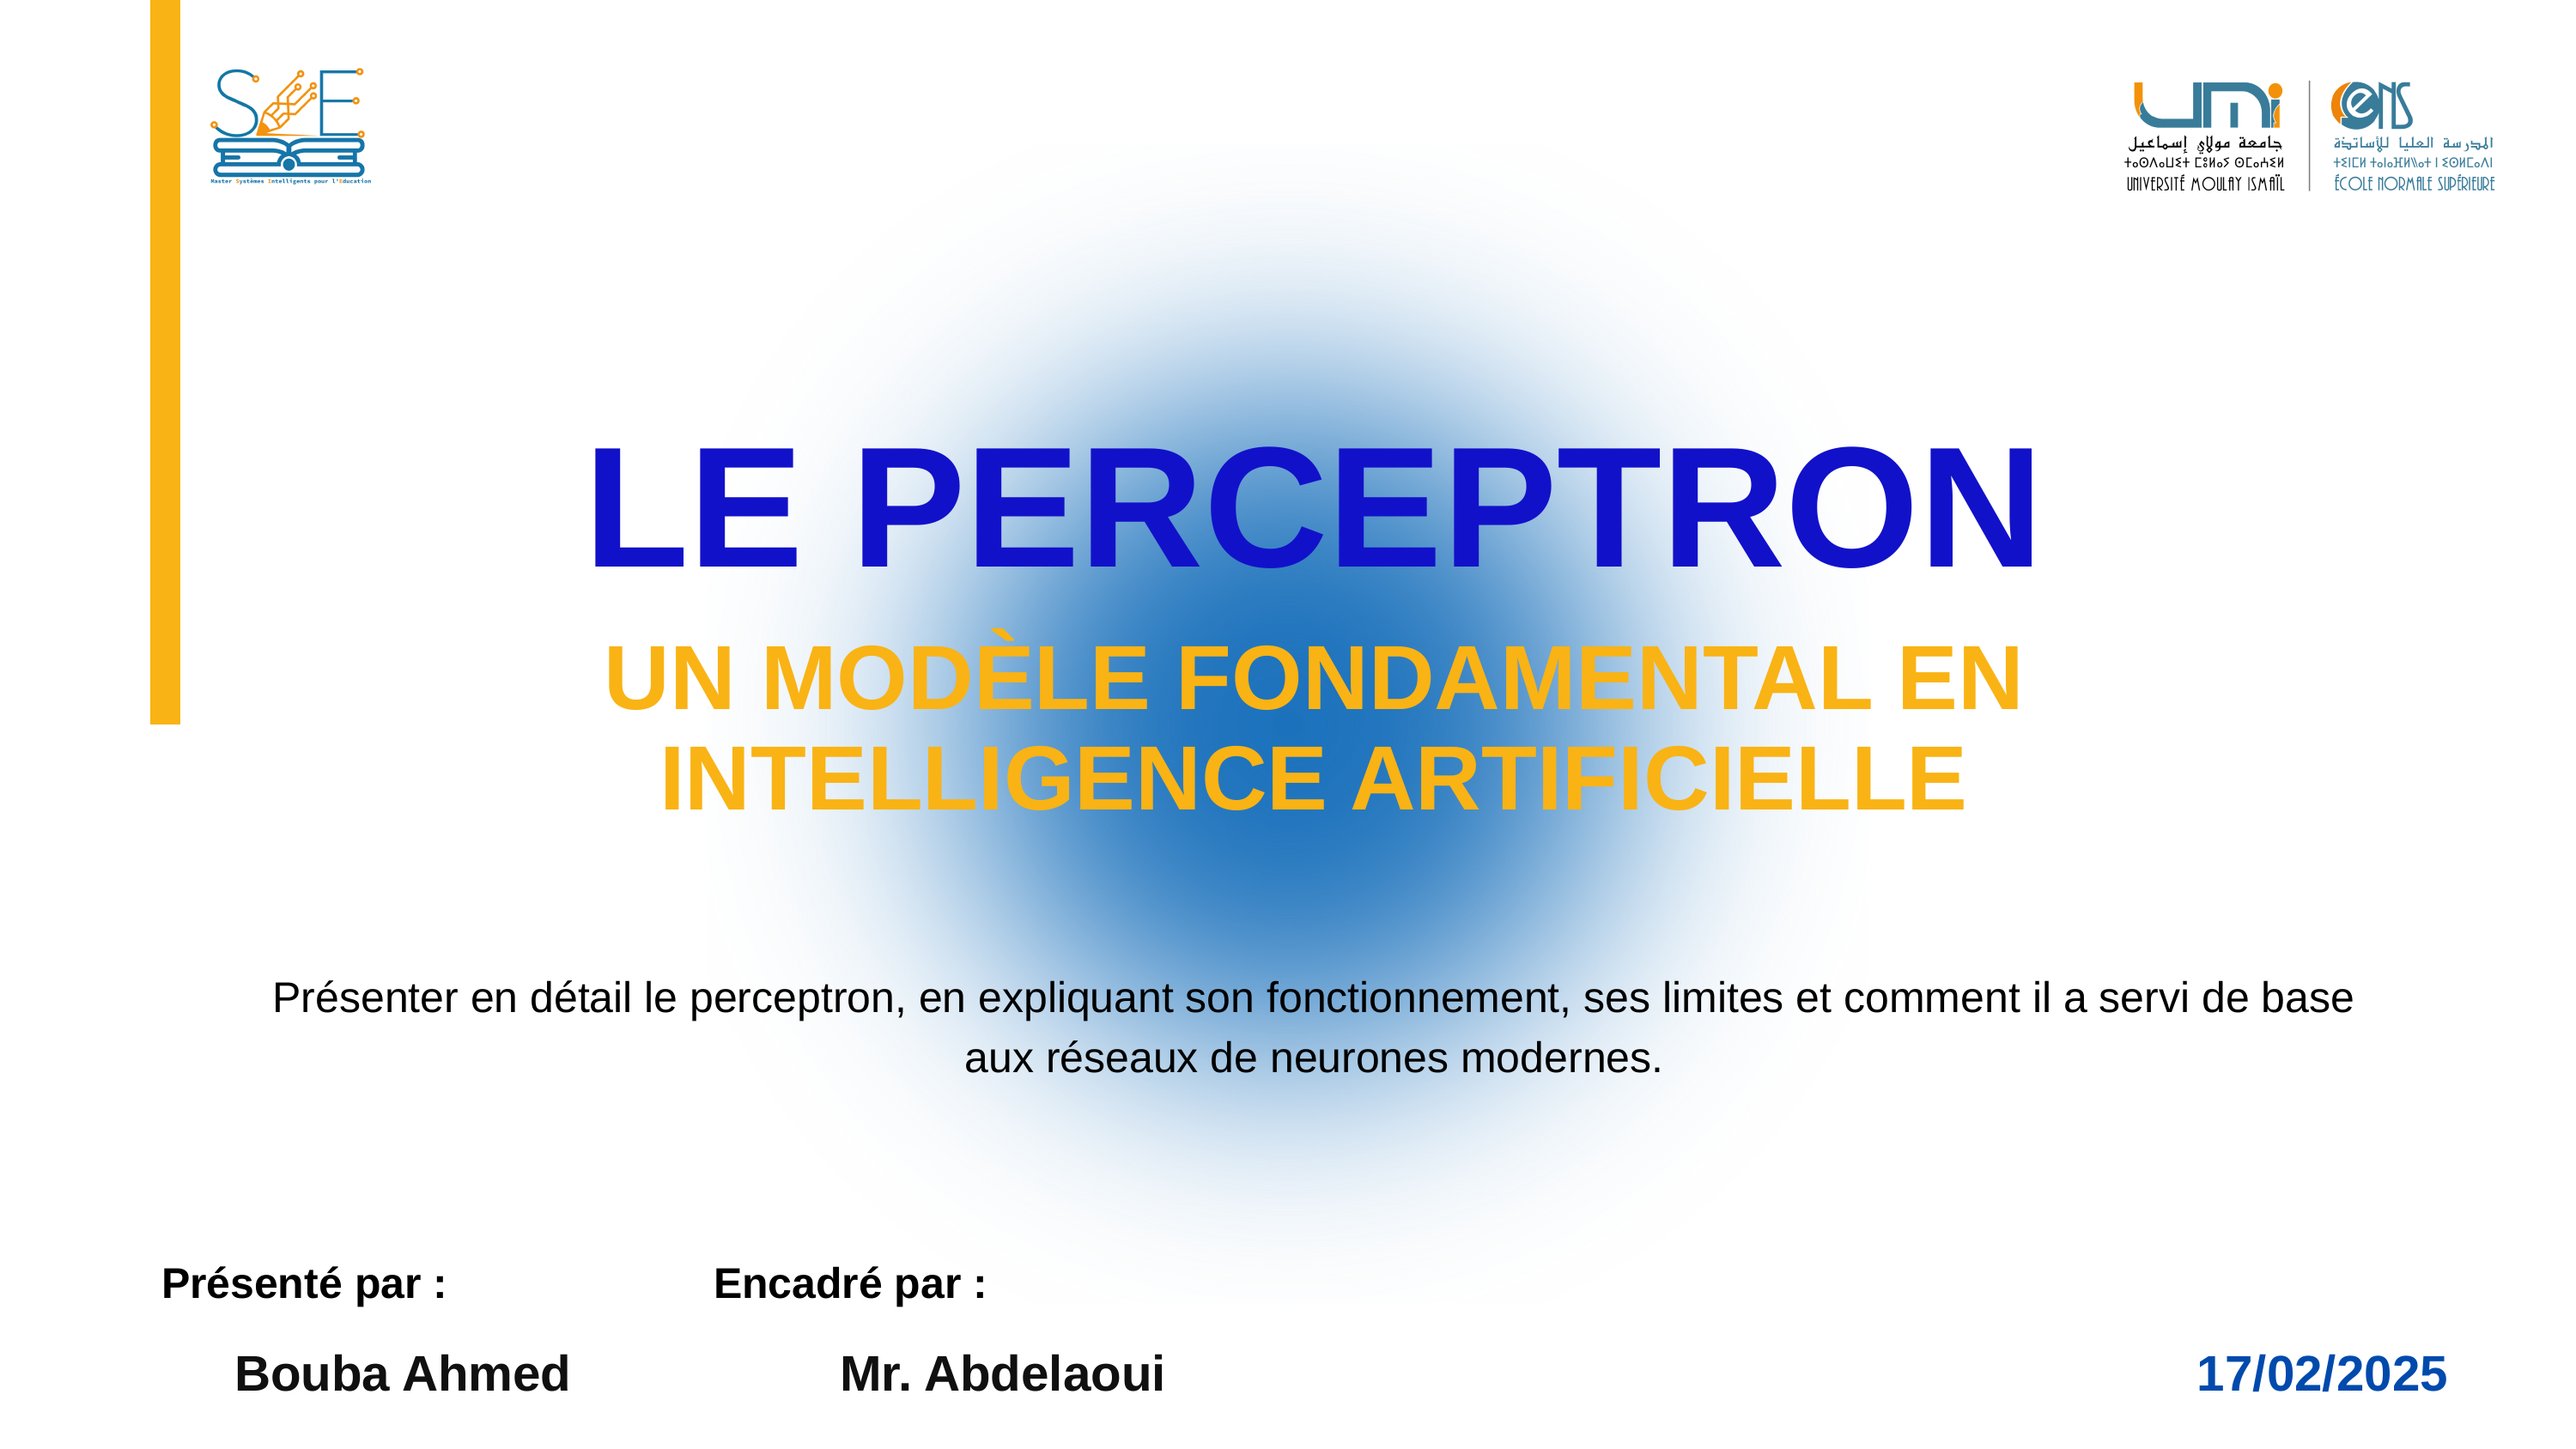

LE PERCEPTRON
UN MODÈLE FONDAMENTAL EN INTELLIGENCE ARTIFICIELLE
Présenter en détail le perceptron, en expliquant son fonctionnement, ses limites et comment il a servi de base aux réseaux de neurones modernes.
Présenté par :
Encadré par :
Bouba Ahmed
Mr. Abdelaoui
17/02/2025